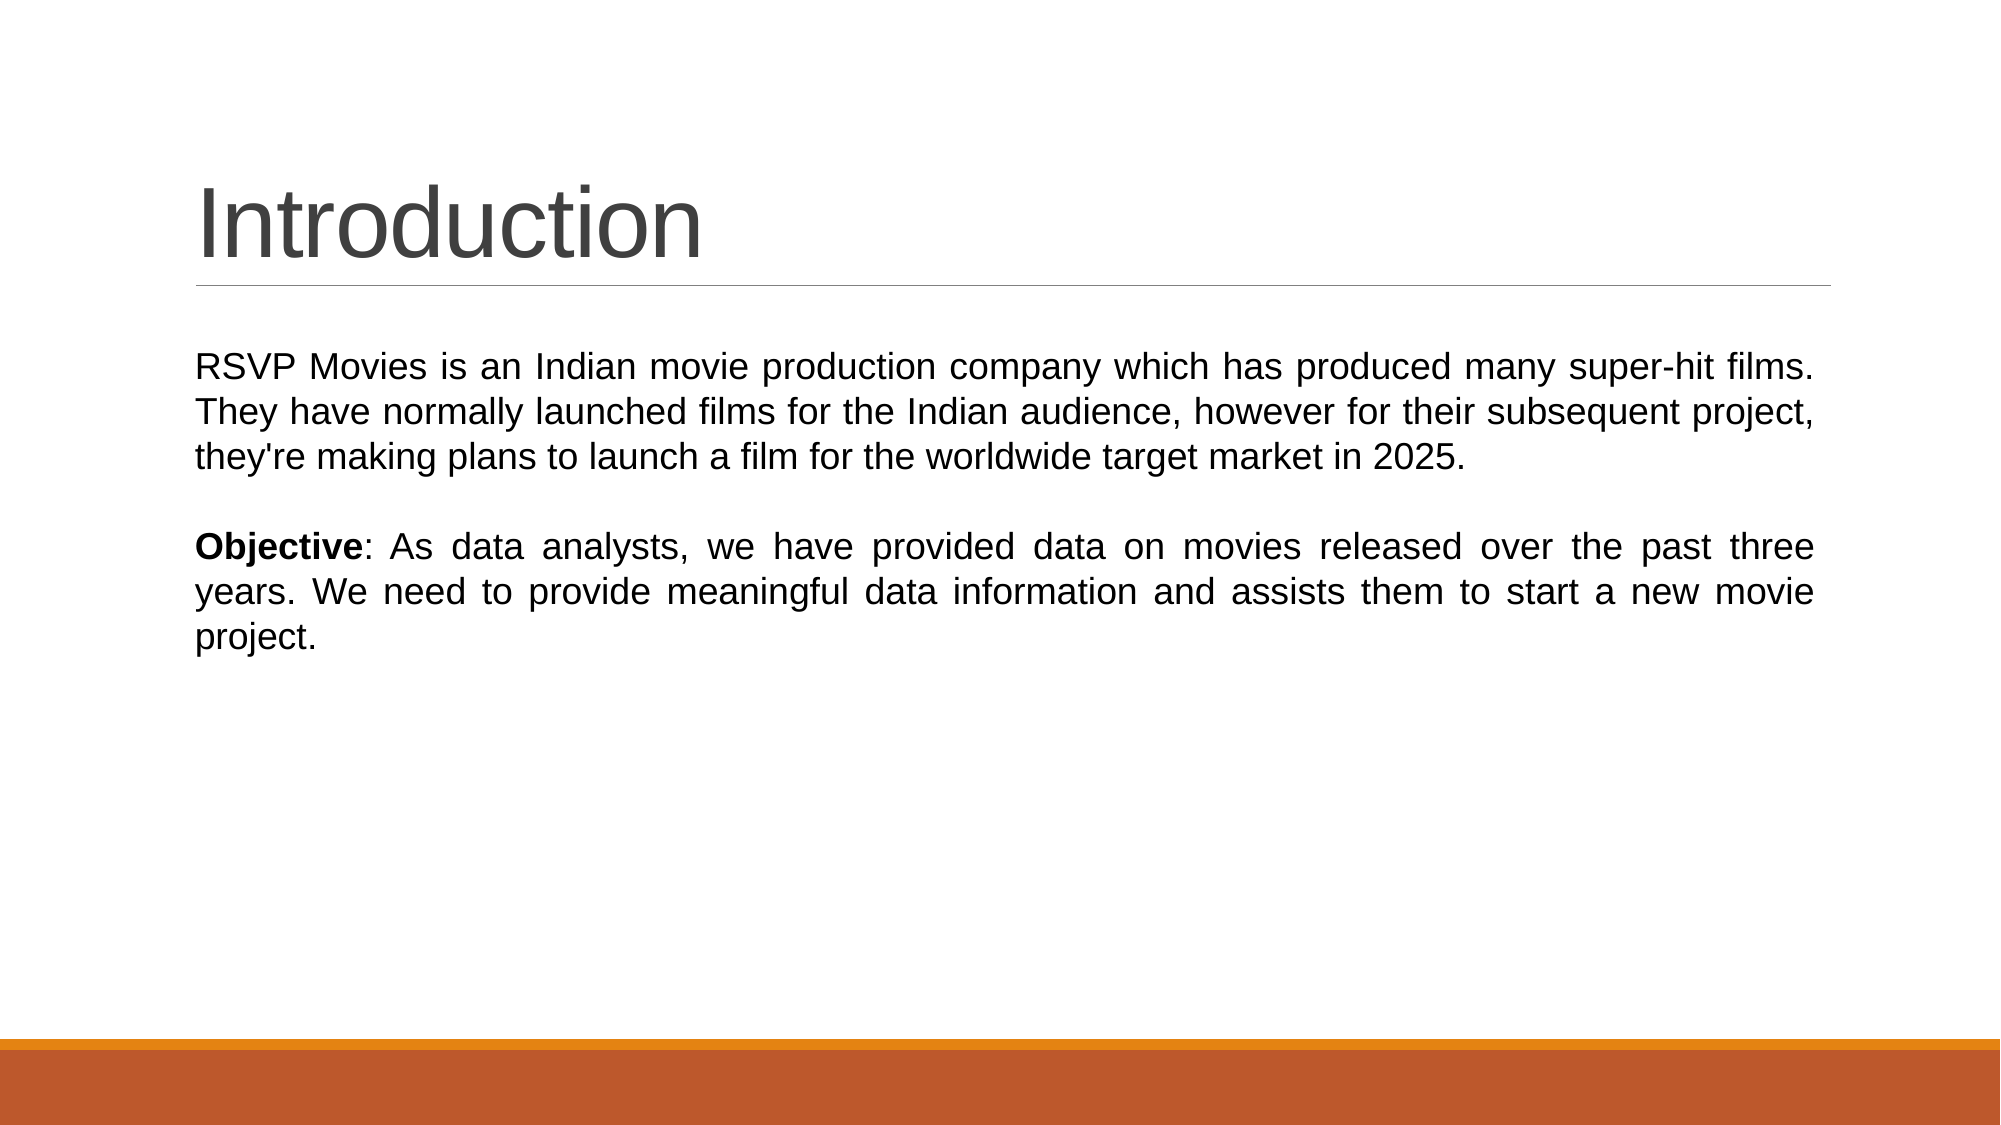

# Introduction
RSVP Movies is an Indian movie production company which has produced many super-hit films. They have normally launched films for the Indian audience, however for their subsequent project, they're making plans to launch a film for the worldwide target market in 2025.

Objective: As data analysts, we have provided data on movies released over the past three years. We need to provide meaningful data information and assists them to start a new movie project.